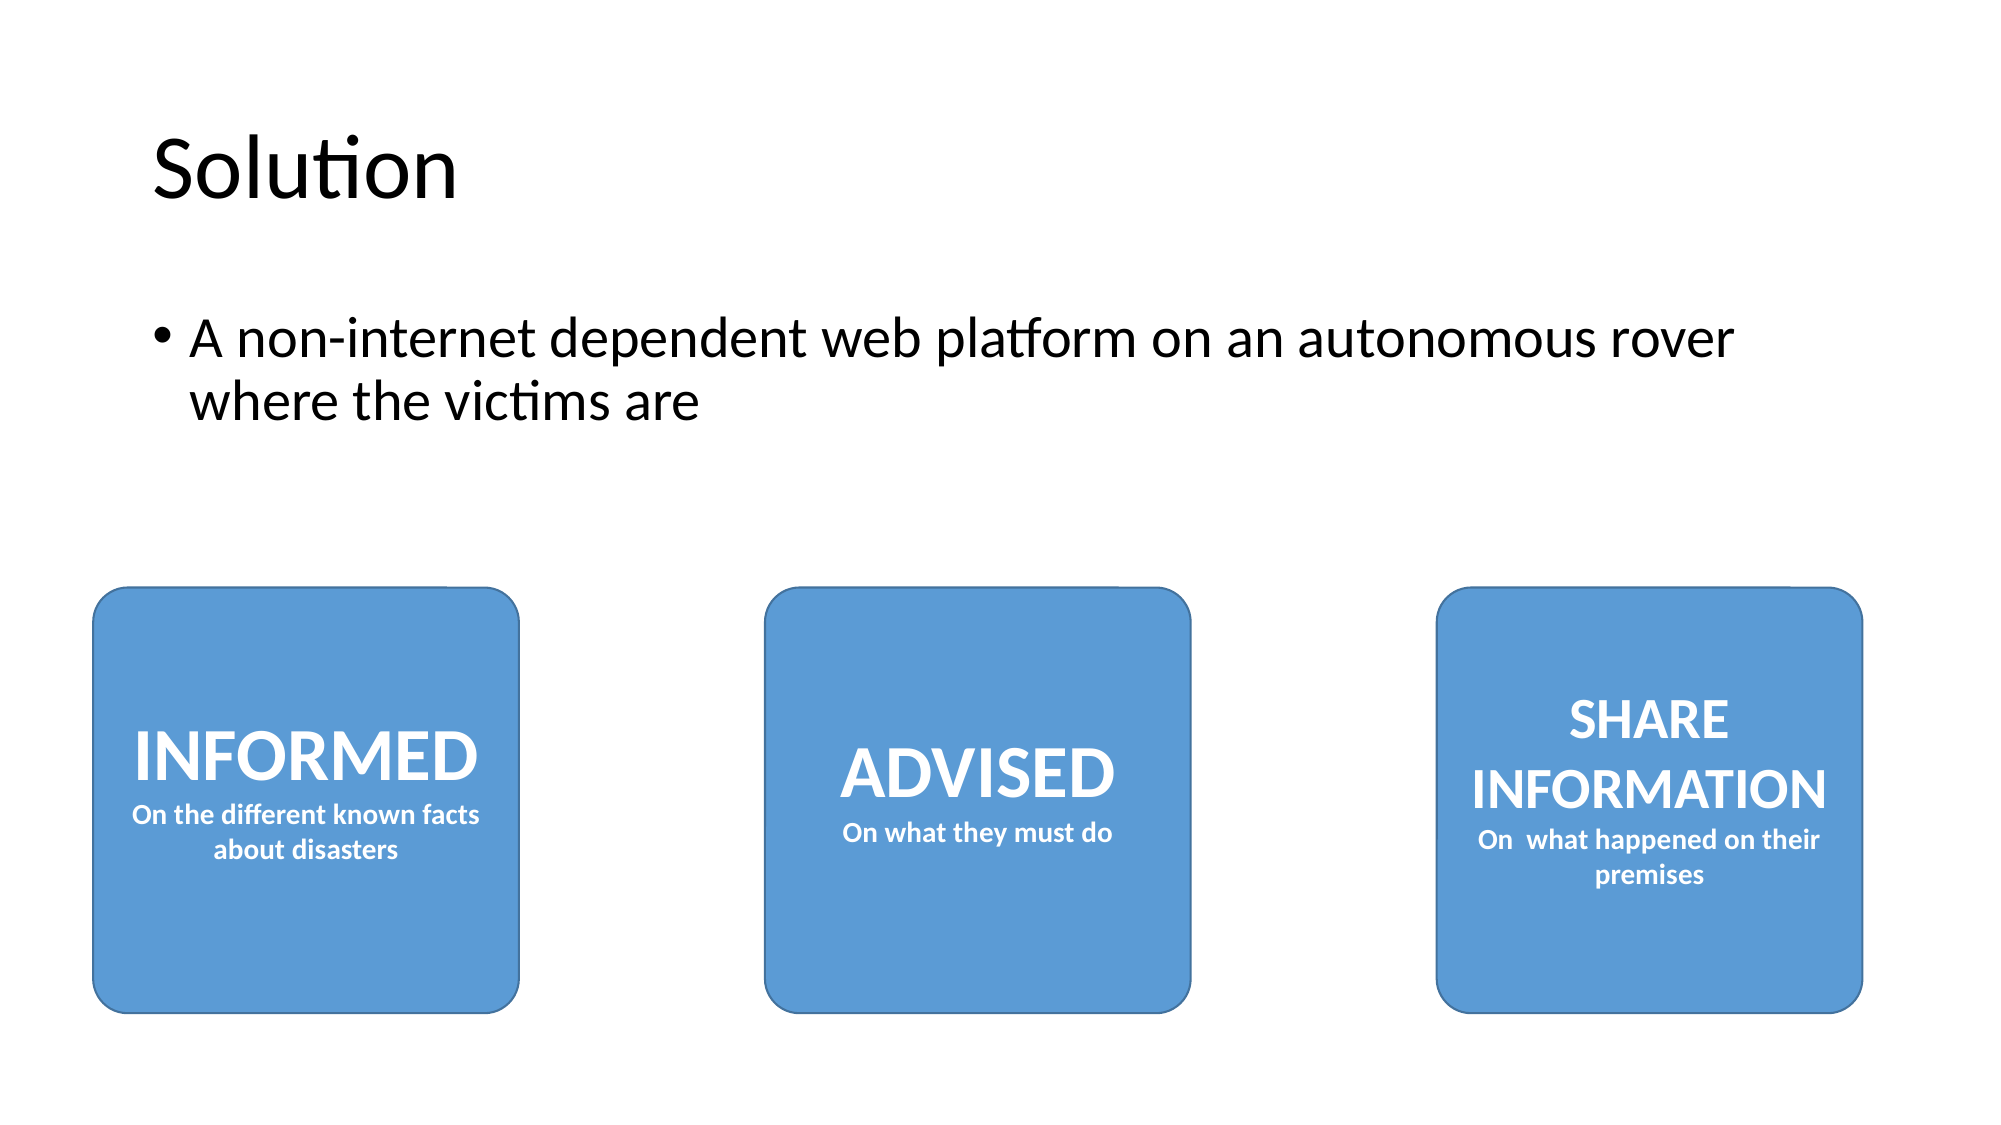

# Solution
A non-internet dependent web platform on an autonomous rover where the victims are
ADVISED
On what they must do

SHARE INFORMATION
On  what happened on their premises

INFORMED
On the different known facts about disasters